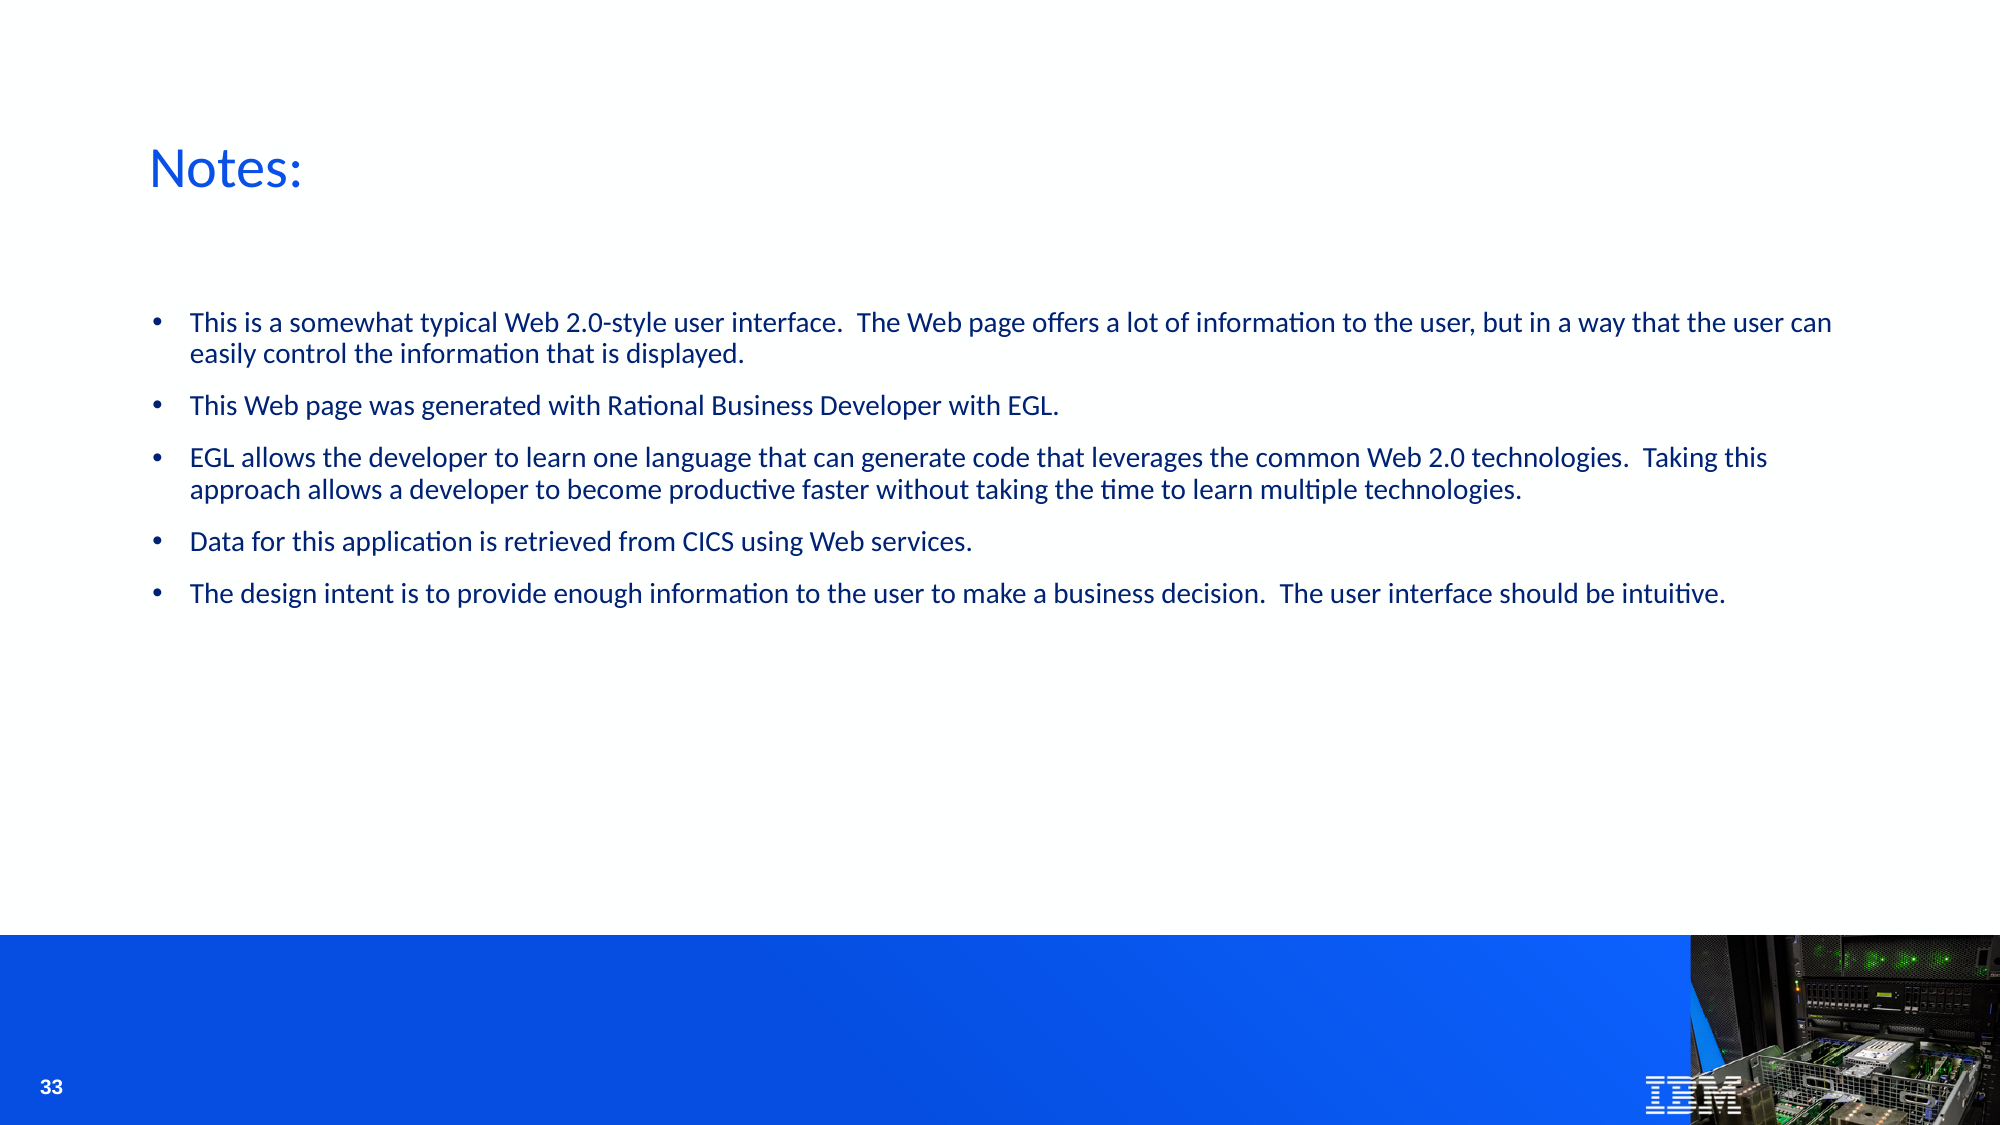

# Notes:
This is a somewhat typical Web 2.0-style user interface.  The Web page offers a lot of information to the user, but in a way that the user can easily control the information that is displayed.
This Web page was generated with Rational Business Developer with EGL.
EGL allows the developer to learn one language that can generate code that leverages the common Web 2.0 technologies.  Taking this approach allows a developer to become productive faster without taking the time to learn multiple technologies.
Data for this application is retrieved from CICS using Web services.
The design intent is to provide enough information to the user to make a business decision.  The user interface should be intuitive.
33